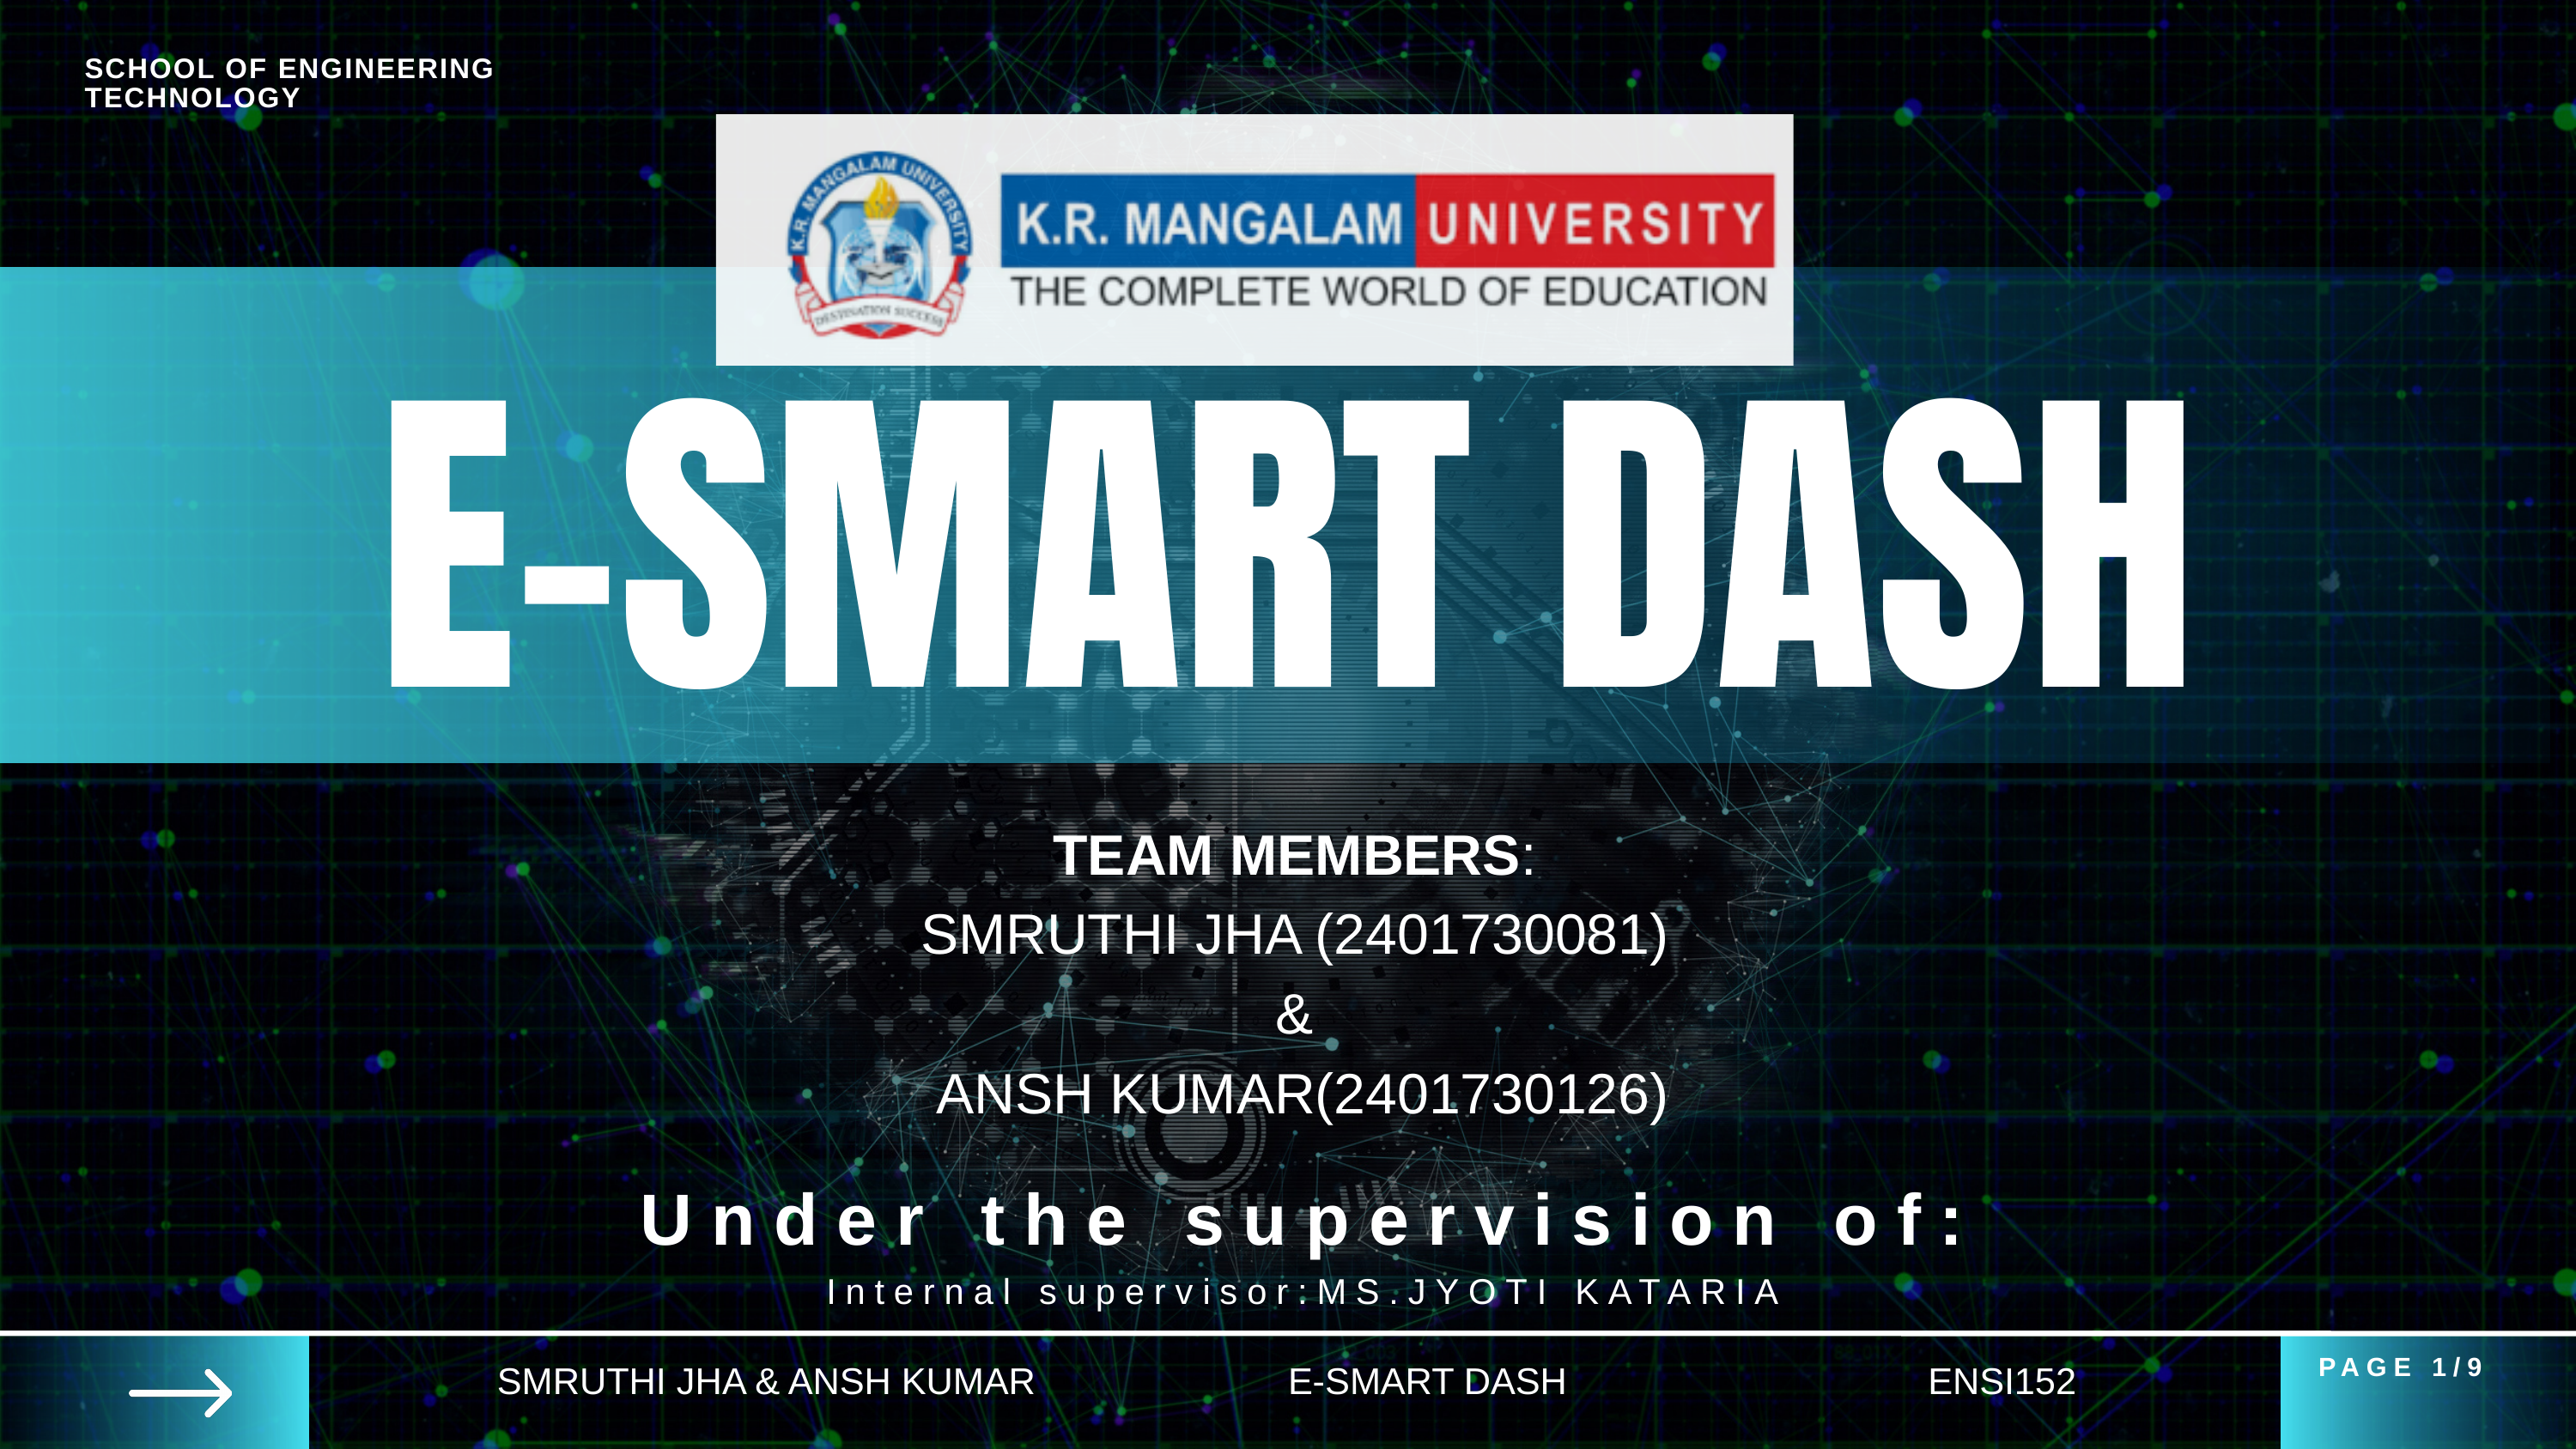

SCHOOL OF ENGINEERING TECHNOLOGY

E-SMART DASH
TEAM MEMBERS:
SMRUTHI JHA (2401730081)
&
ANSH KUMAR(2401730126)
Under the supervision of:

Internal supervisor:MS.JYOTI KATARIA

SMRUTHI JHA & ANSH KUMAR
E-SMART DASH
ENSI152
PAGE 1/9